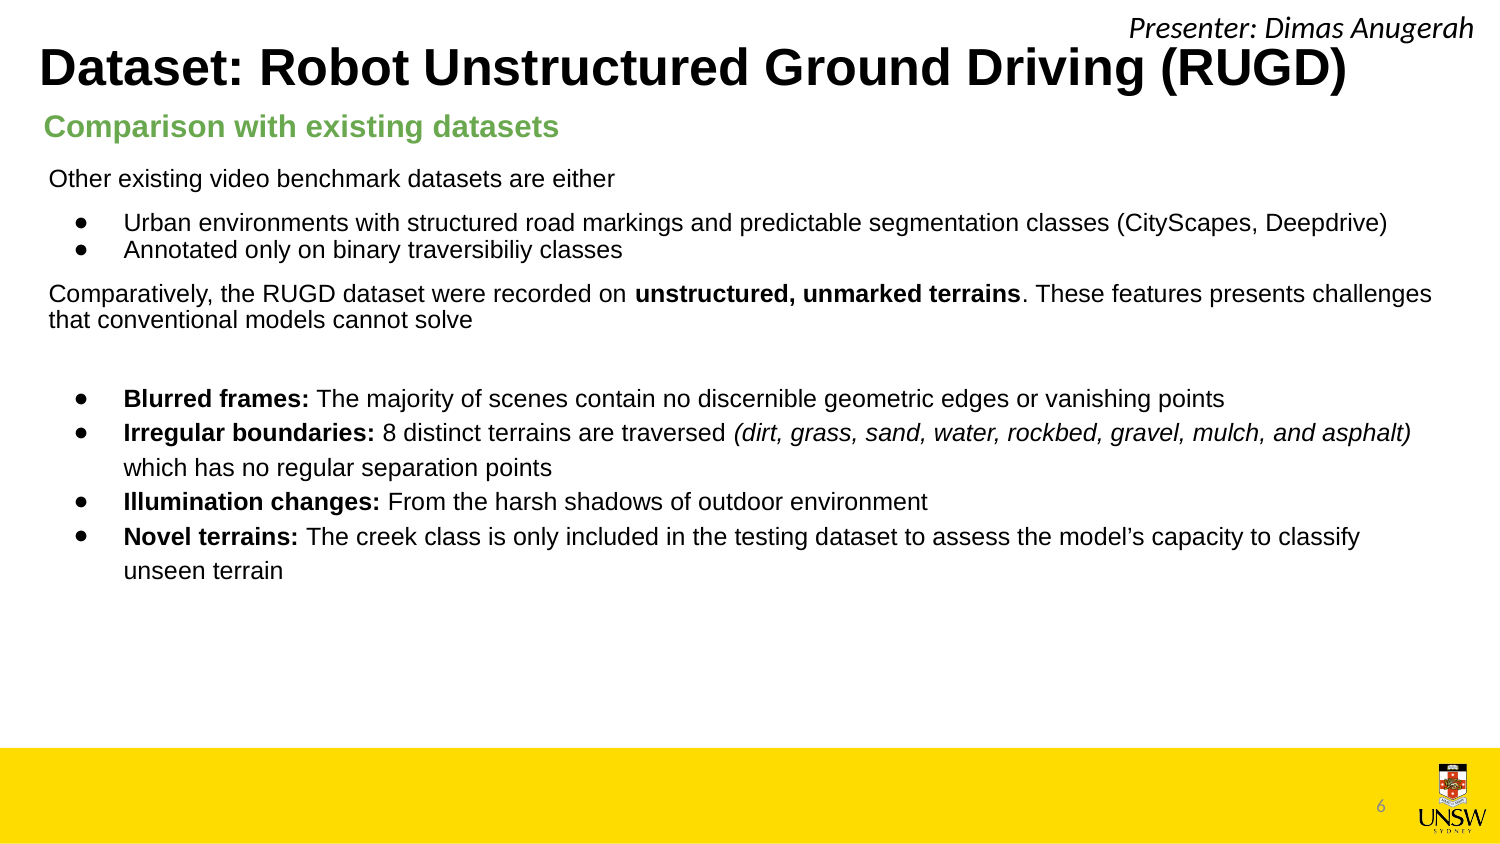

Presenter: Dimas Anugerah
# Dataset: Robot Unstructured Ground Driving (RUGD)
Comparison with existing datasets
Other existing video benchmark datasets are either
Urban environments with structured road markings and predictable segmentation classes (CityScapes, Deepdrive)
Annotated only on binary traversibiliy classes
Comparatively, the RUGD dataset were recorded on unstructured, unmarked terrains. These features presents challenges that conventional models cannot solve

Blurred frames: The majority of scenes contain no discernible geometric edges or vanishing points
Irregular boundaries: 8 distinct terrains are traversed (dirt, grass, sand, water, rockbed, gravel, mulch, and asphalt) which has no regular separation points
Illumination changes: From the harsh shadows of outdoor environment
Novel terrains: The creek class is only included in the testing dataset to assess the model’s capacity to classify unseen terrain
6